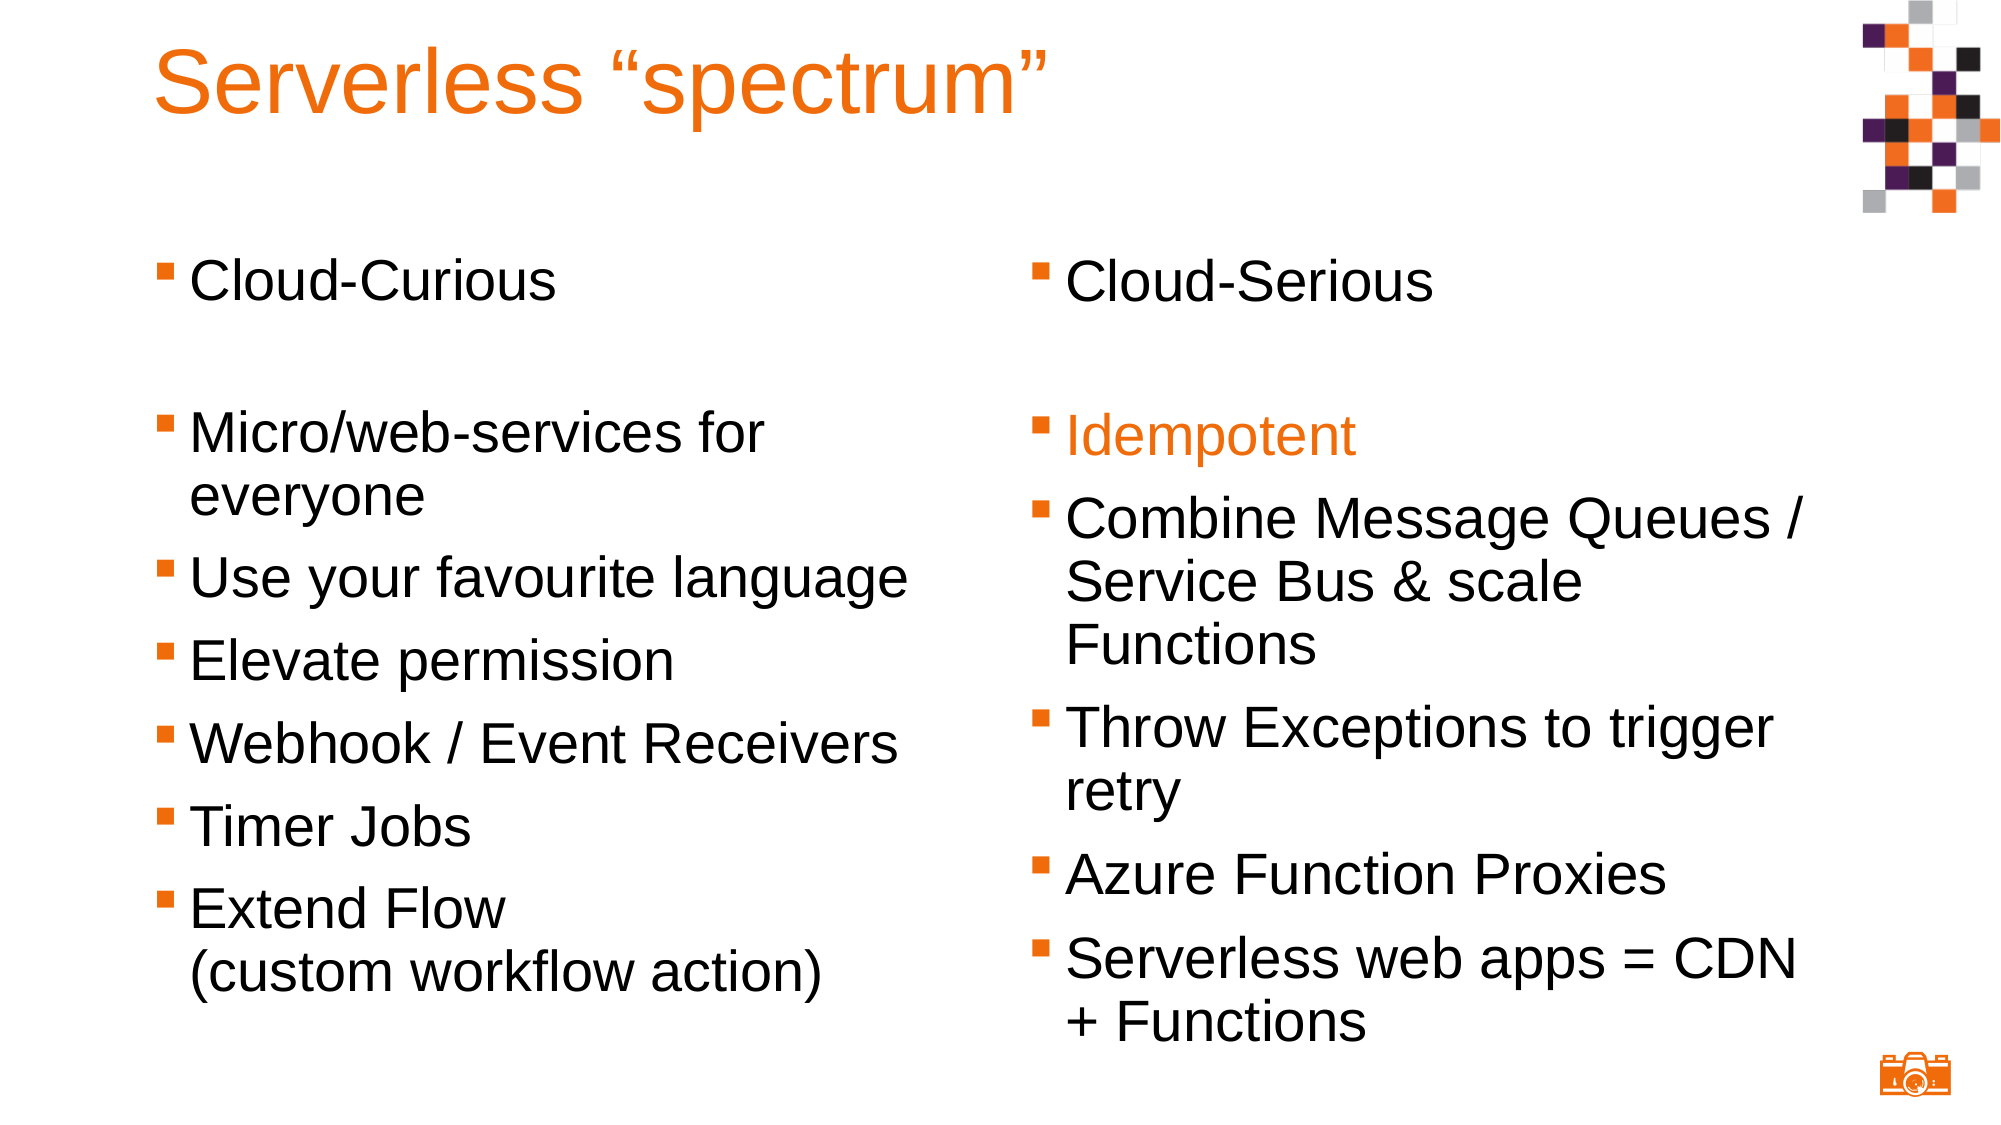

# Serverless “spectrum”
Cloud-Serious
Idempotent
Combine Message Queues / Service Bus & scale Functions
Throw Exceptions to trigger retry
Azure Function Proxies
Serverless web apps = CDN + Functions

Cloud-Curious
Micro/web-services for everyone
Use your favourite language
Elevate permission
Webhook / Event Receivers
Timer Jobs
Extend Flow
(custom workflow action)

📷